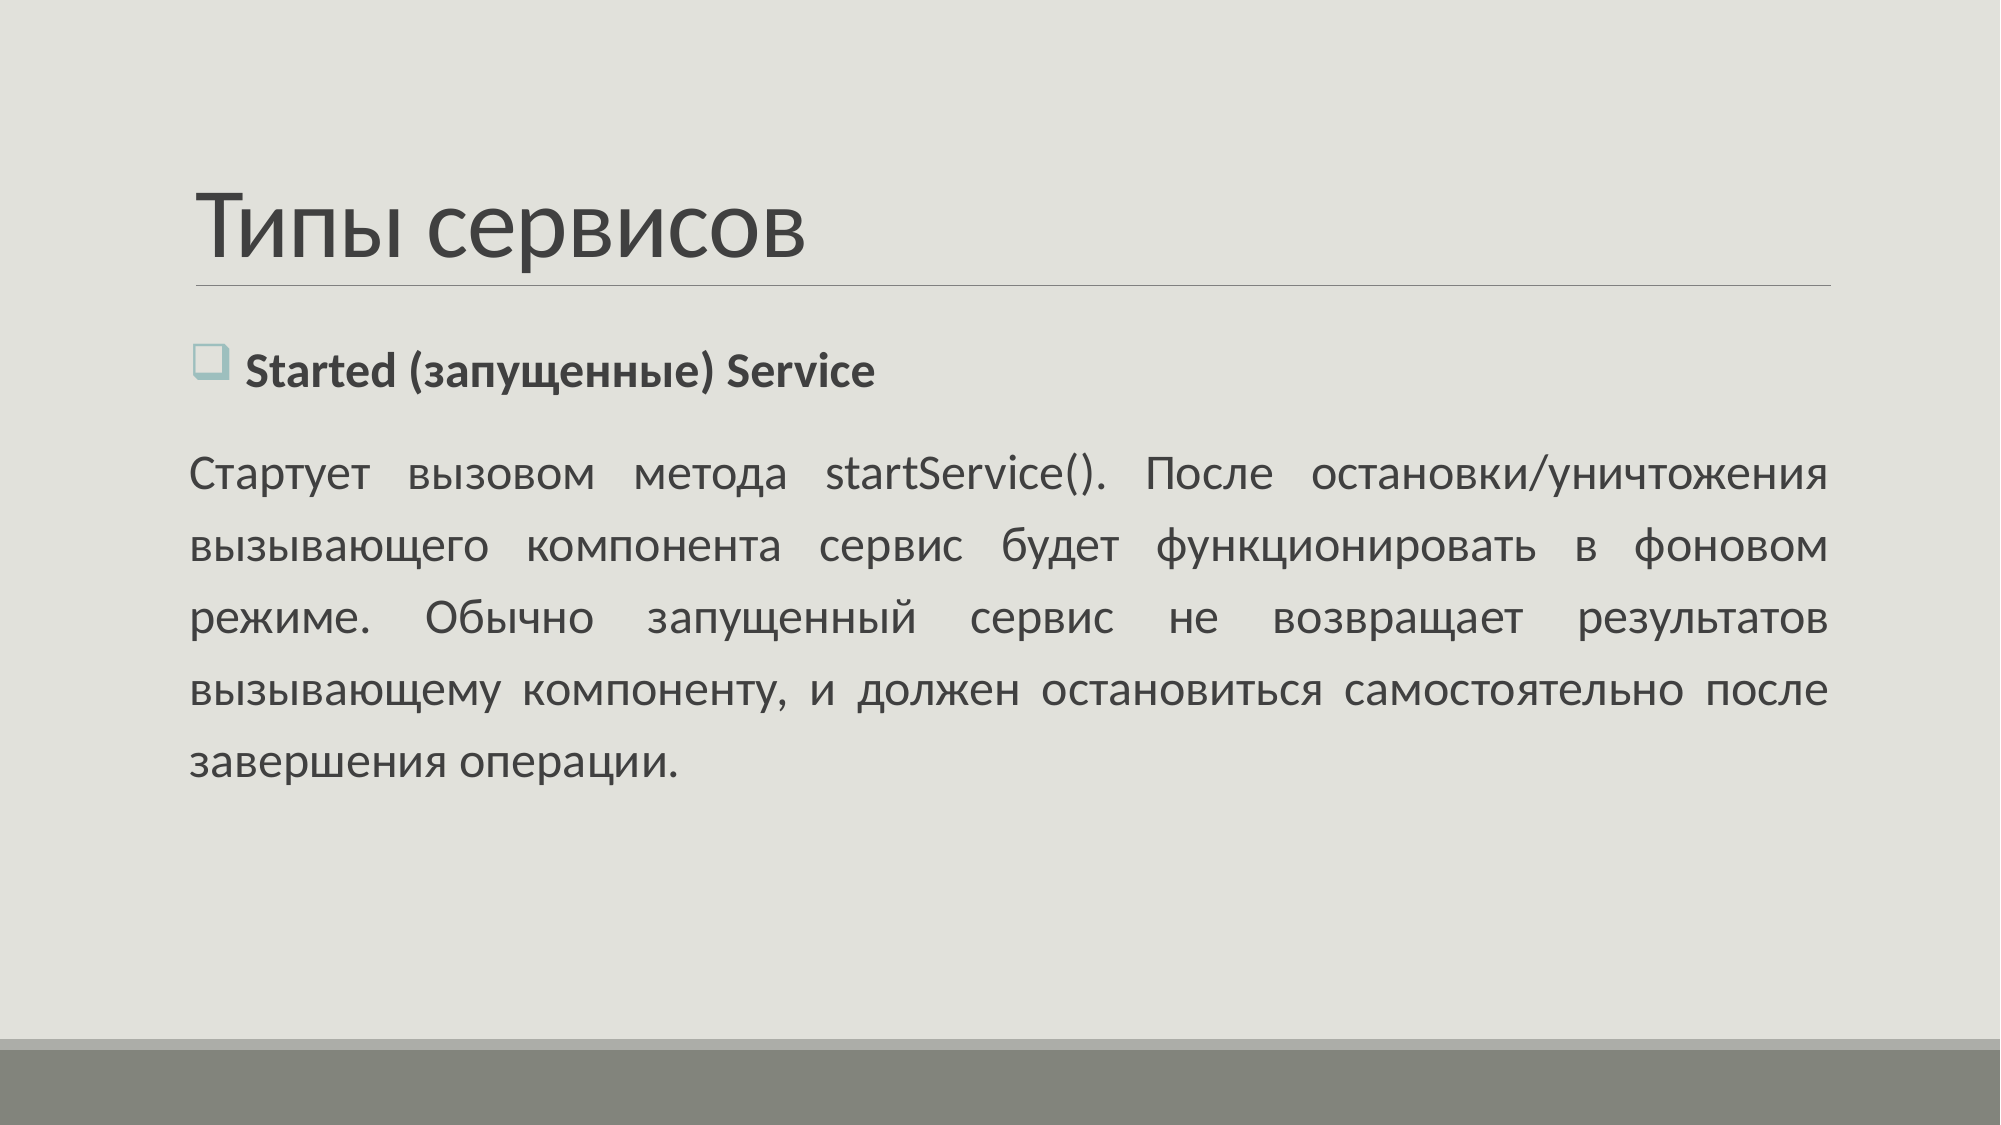

# Типы сервисов
 Started (запущенные) Service
Стартует вызовом метода startService(). После остановки/уничтожения вызывающего компонента сервис будет функционировать в фоновом режиме. Обычно запущенный сервис не возвращает результатов вызывающему компоненту, и должен остановиться самостоятельно после завершения операции.